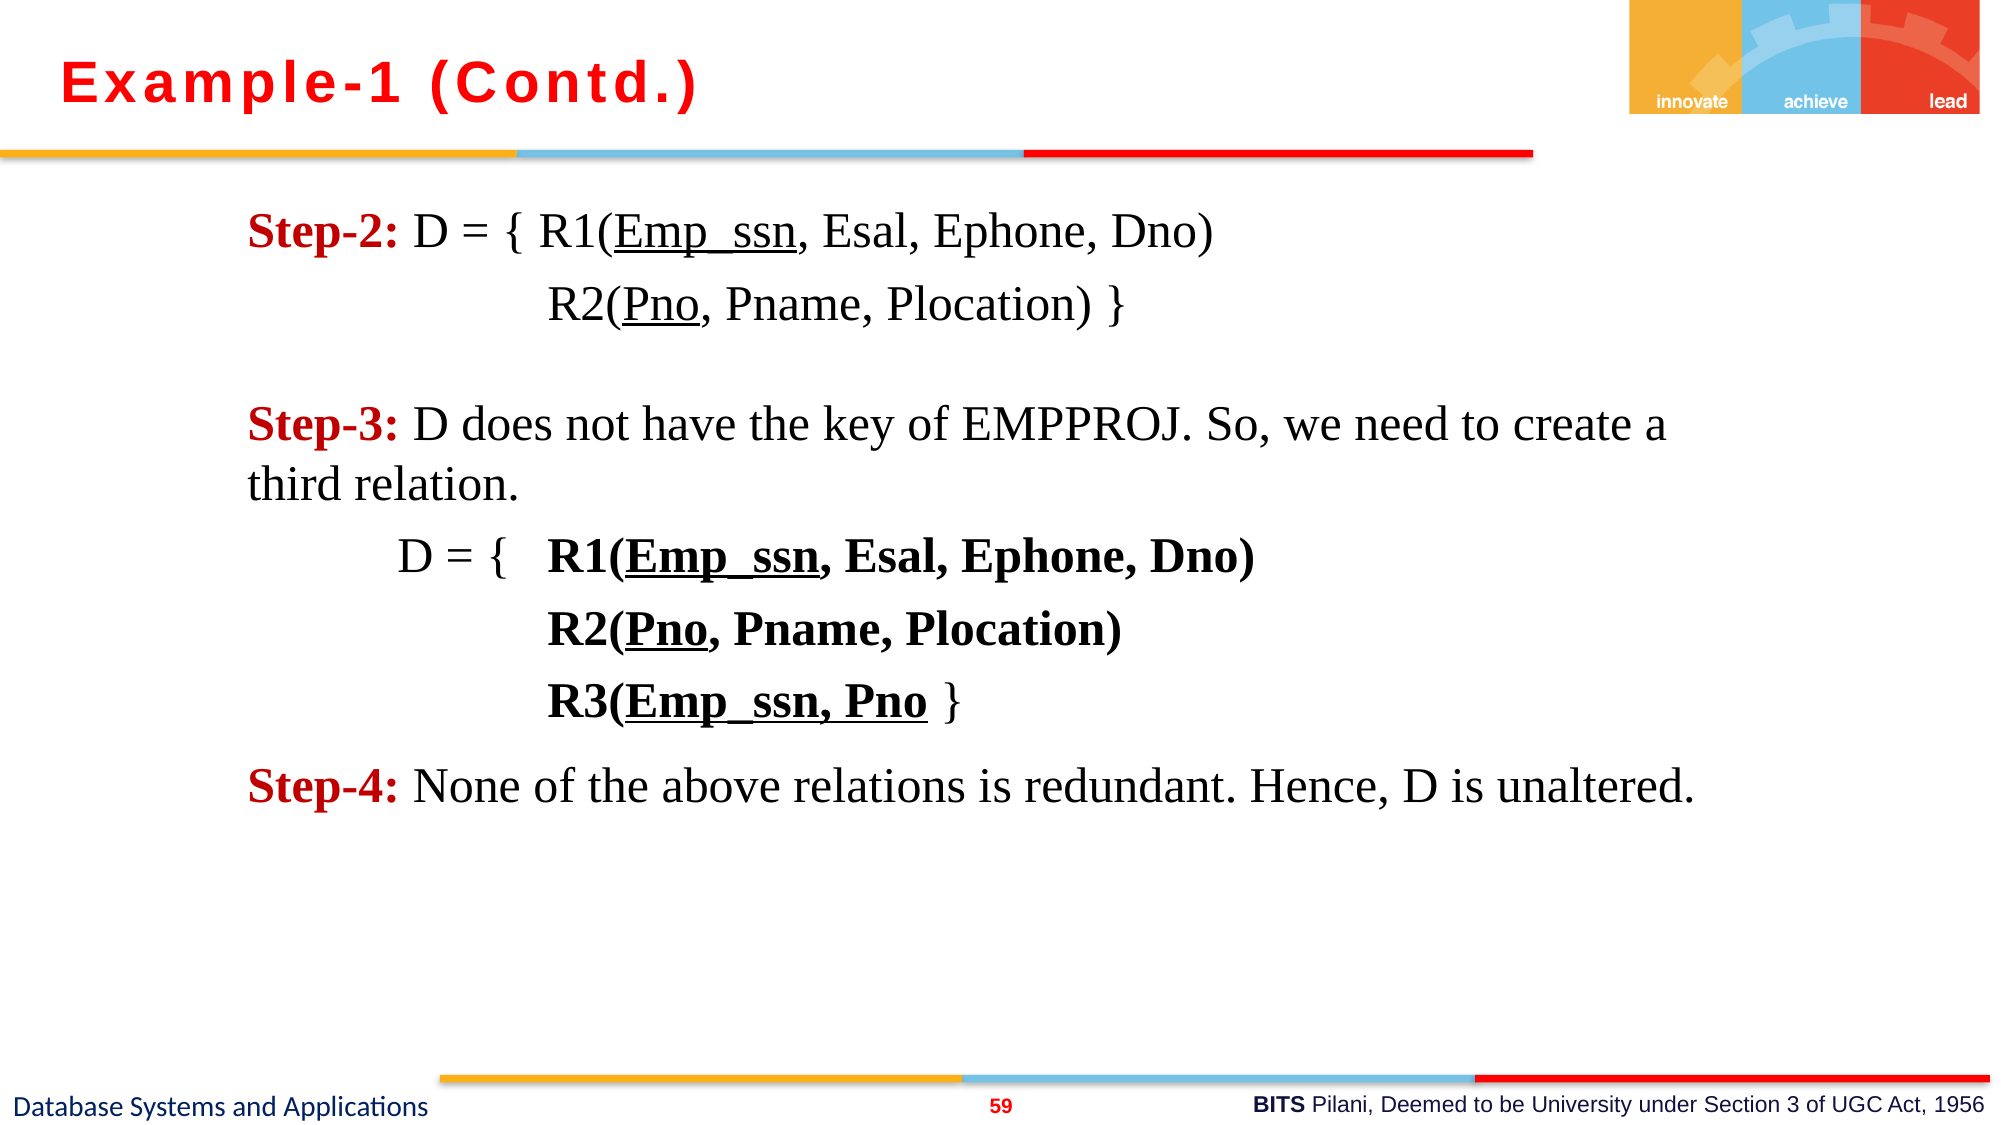

Example-1 (Contd.)

Step-2: D = { R1(Emp_ssn, Esal, Ephone, Dno)
	            R2(Pno, Pname, Plocation) }

Step-3: D does not have the key of EMPPROJ. So, we need to create a 	third relation.
	D = {	R1(Emp_ssn, Esal, Ephone, Dno)
	            R2(Pno, Pname, Plocation)
		R3(Emp_ssn, Pno }
Step-4: None of the above relations is redundant. Hence, D is unaltered.